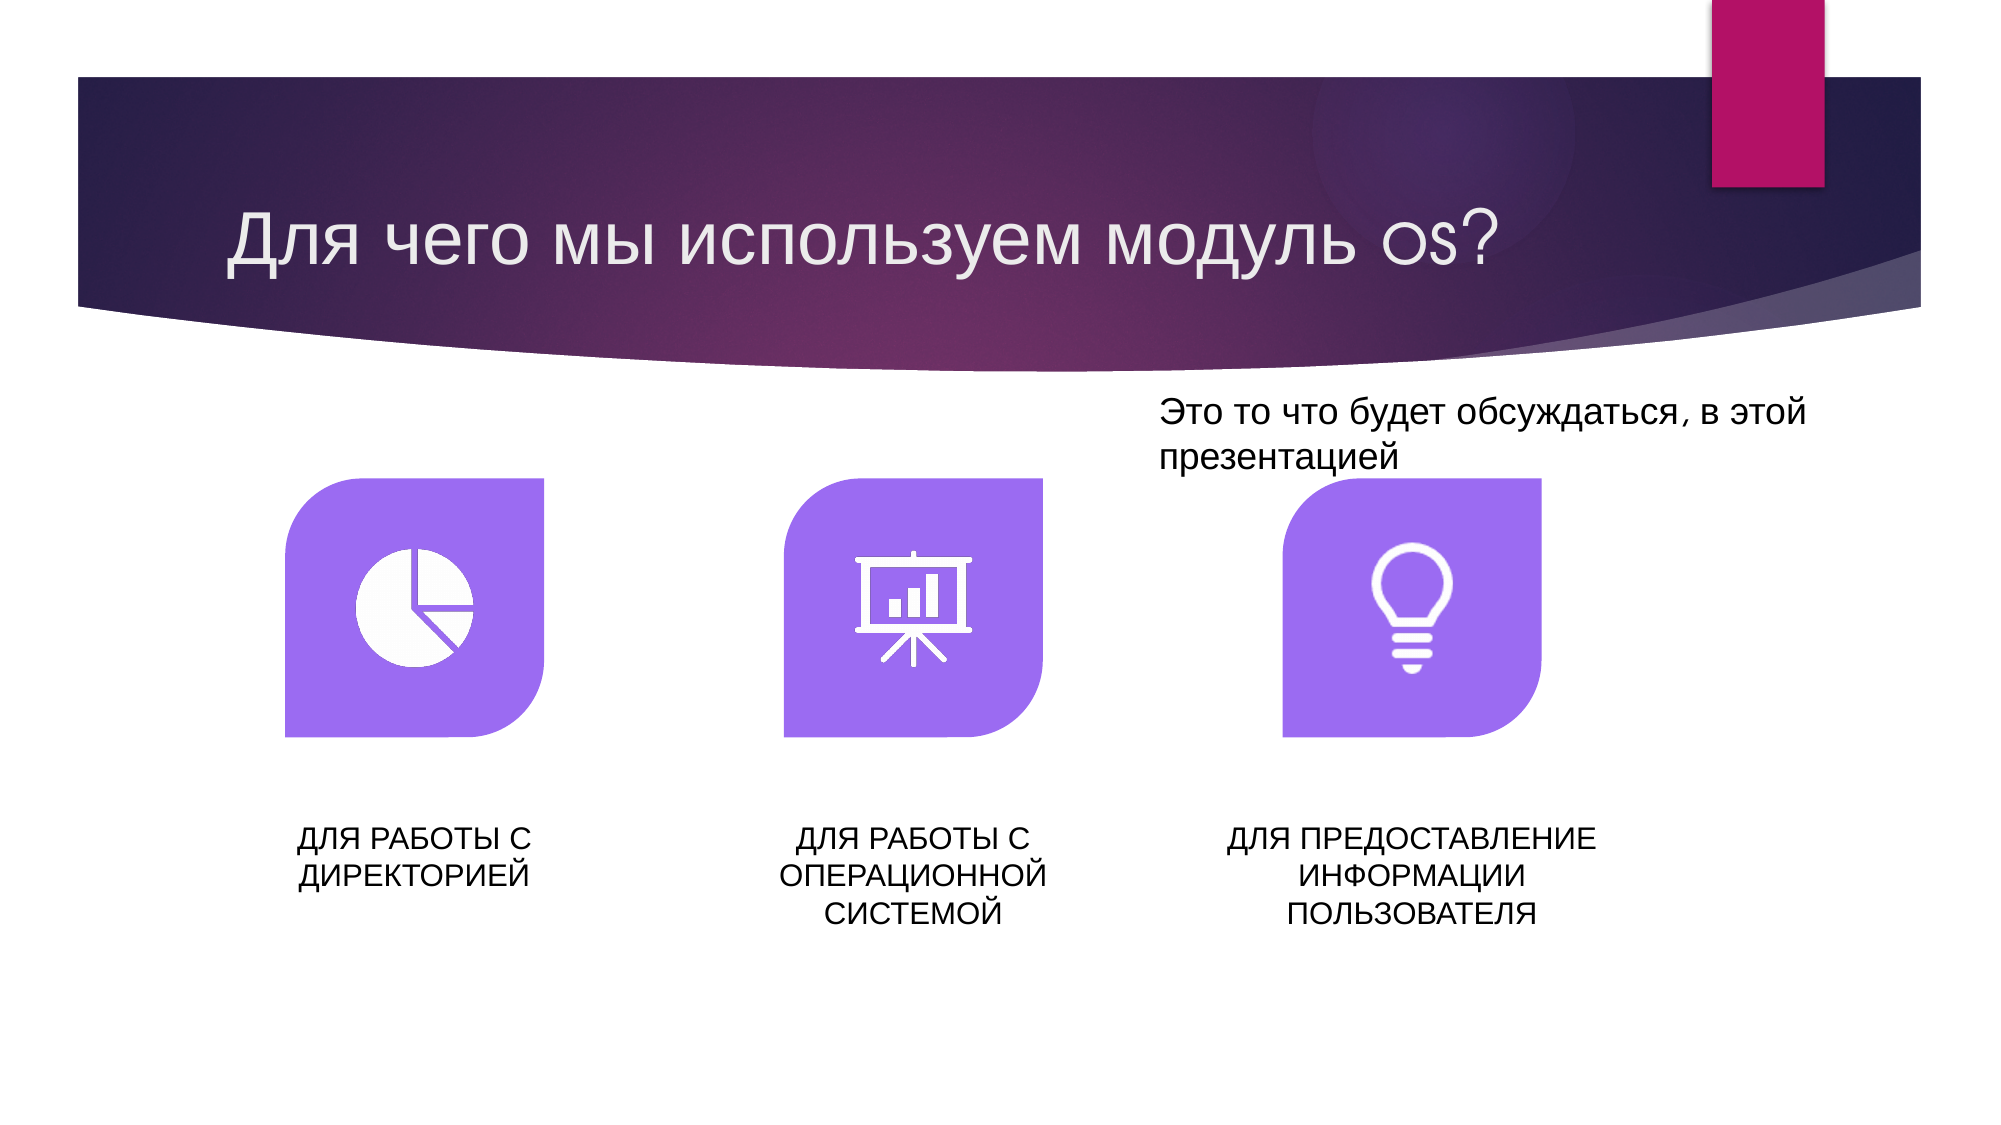

# Для чего мы используем модуль os?
Это то что будет обсуждаться, в этой презентацией
Для работы с директорией
Для Работы с операционной системой
Для предоставление информации пользователя